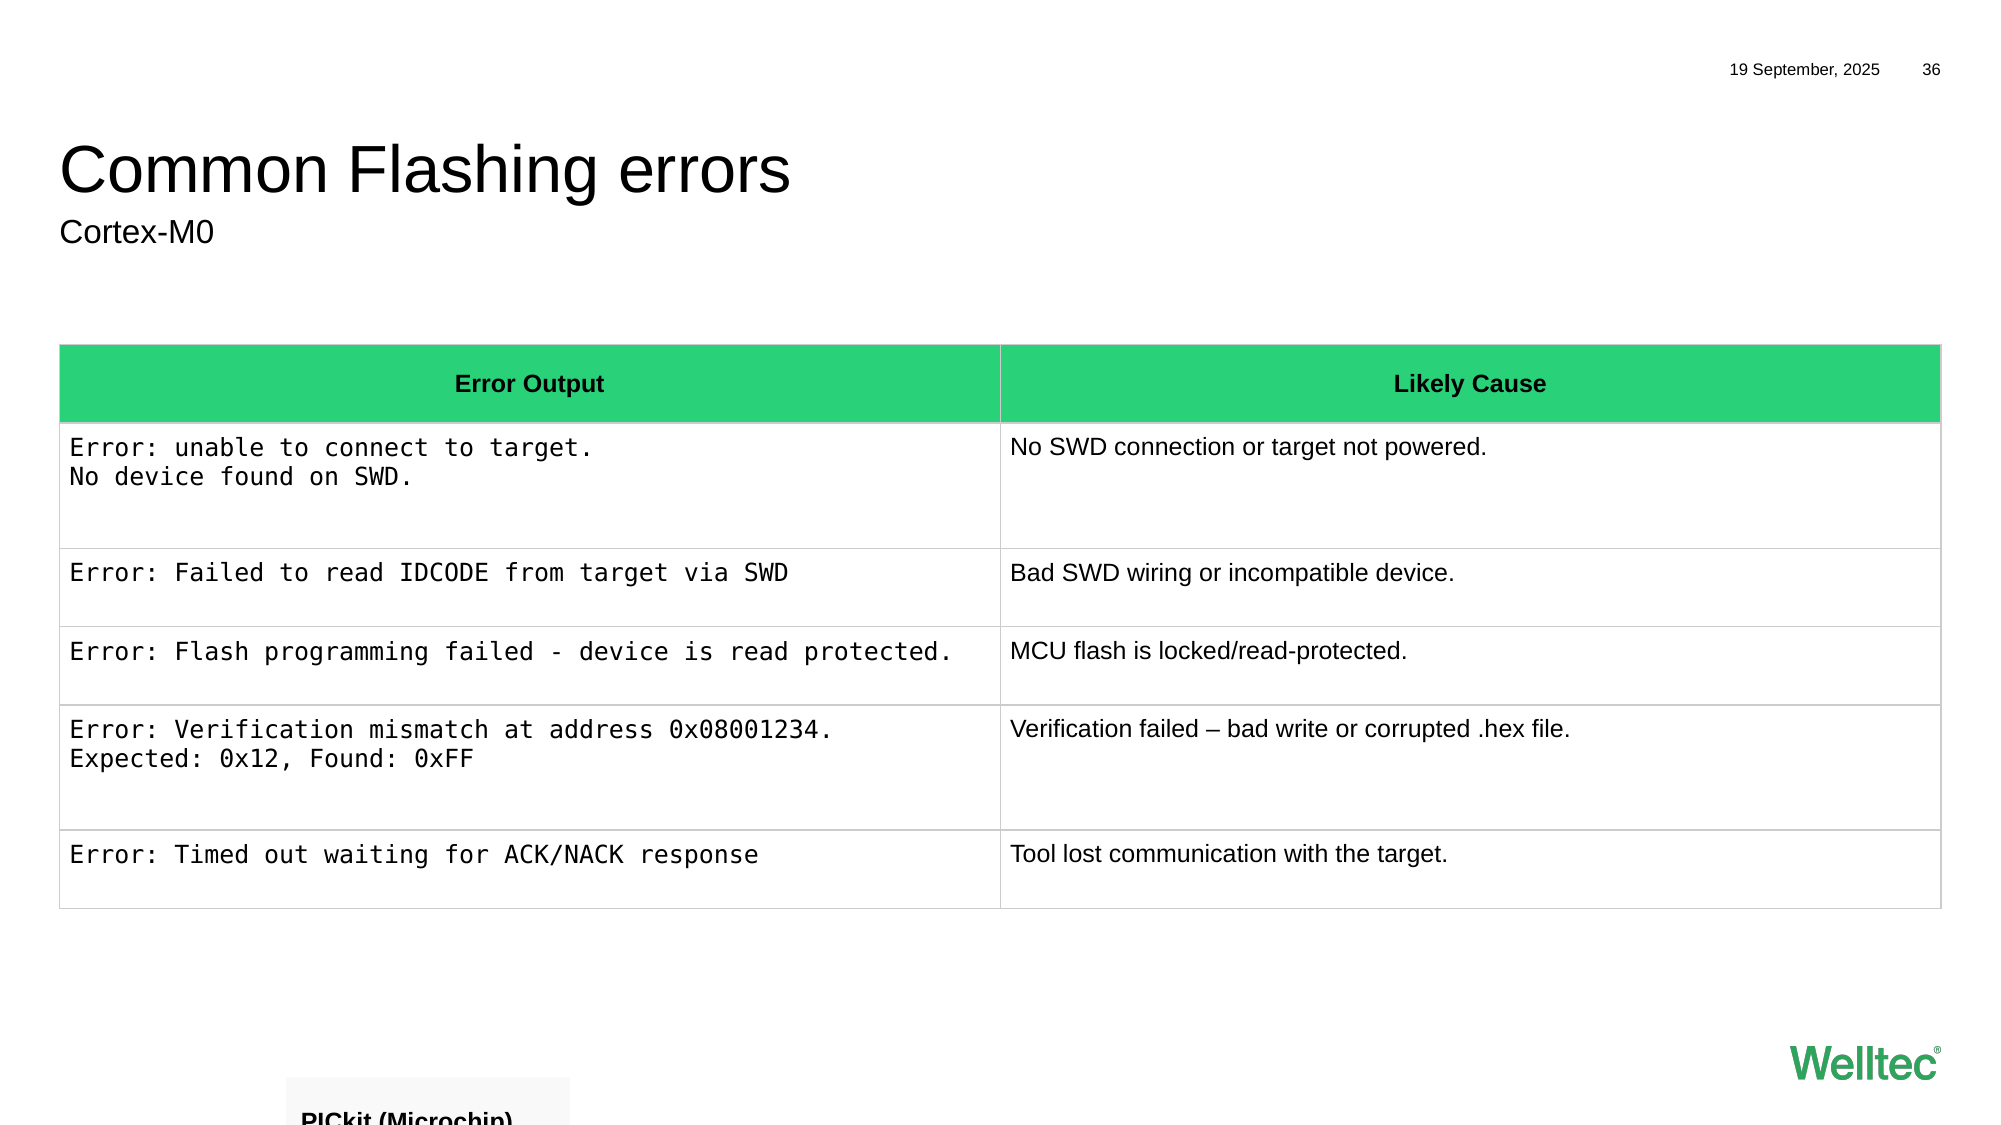

19 September, 2025
36
# Common Flashing errors
Cortex-M0
| Error Output | Likely Cause |
| --- | --- |
| Error: unable to connect to target. No device found on SWD. | No SWD connection or target not powered. |
| Error: Failed to read IDCODE from target via SWD | Bad SWD wiring or incompatible device. |
| Error: Flash programming failed - device is read protected. | MCU flash is locked/read-protected. |
| Error: Verification mismatch at address 0x08001234. Expected: 0x12, Found: 0xFF | Verification failed – bad write or corrupted .hex file. |
| Error: Timed out waiting for ACK/NACK response | Tool lost communication with the target. |
PICkit (Microchip)

SWD (ARM Cortex-M)